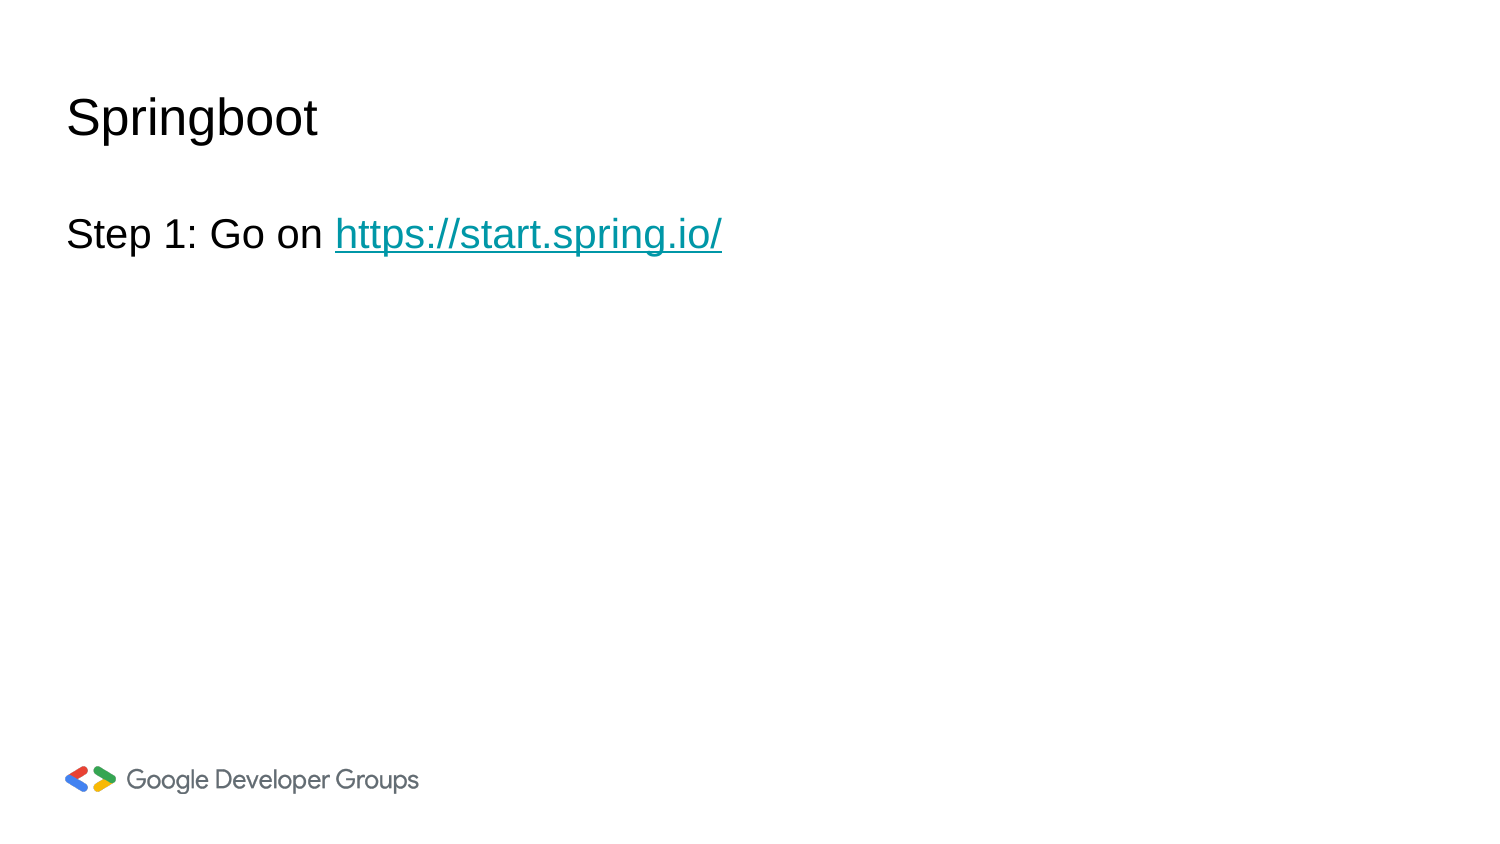

# Springboot
Step 1: Go on https://start.spring.io/